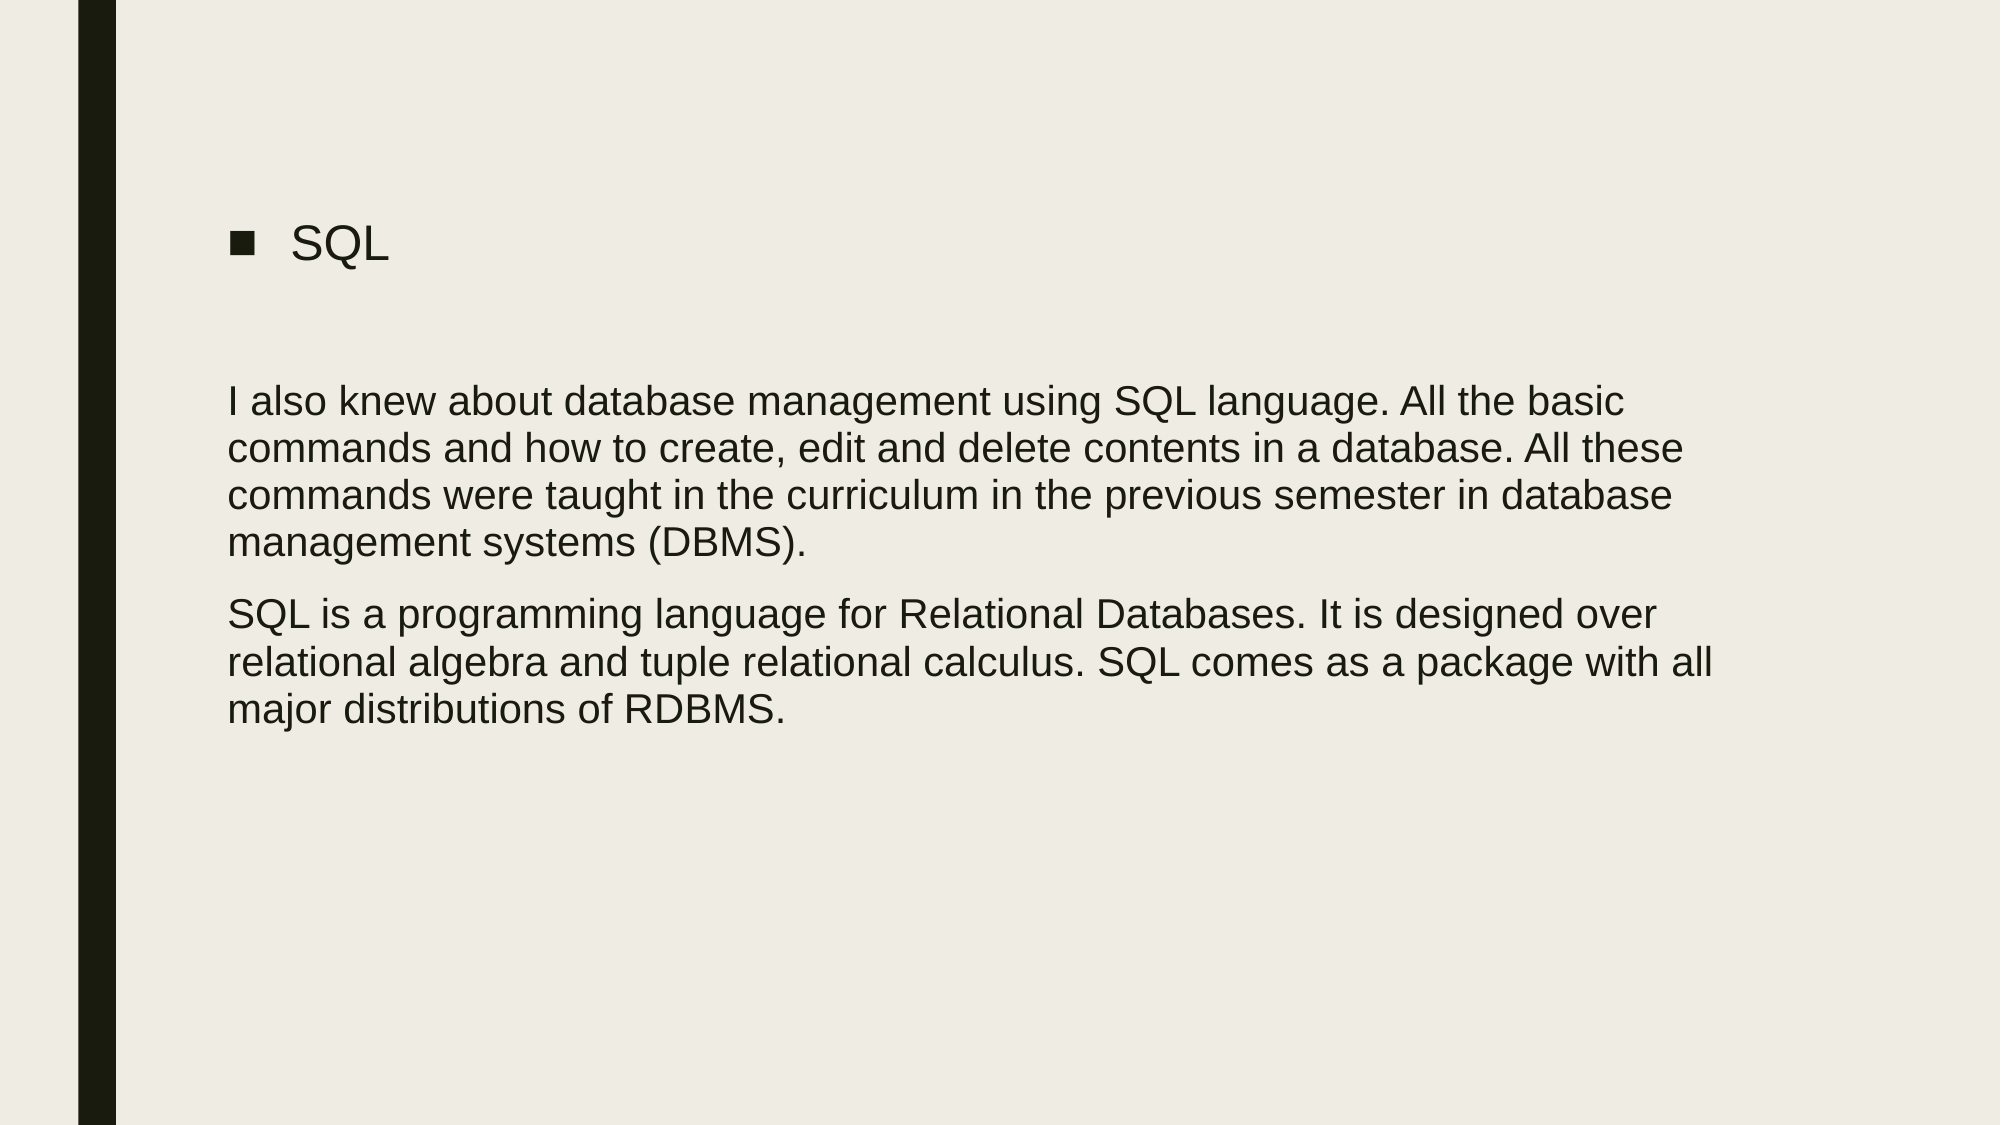

SQL

I also knew about database management using SQL language. All the basic commands and how to create, edit and delete contents in a database. All these commands were taught in the curriculum in the previous semester in database management systems (DBMS).
SQL is a programming language for Relational Databases. It is designed over relational algebra and tuple relational calculus. SQL comes as a package with all major distributions of RDBMS.